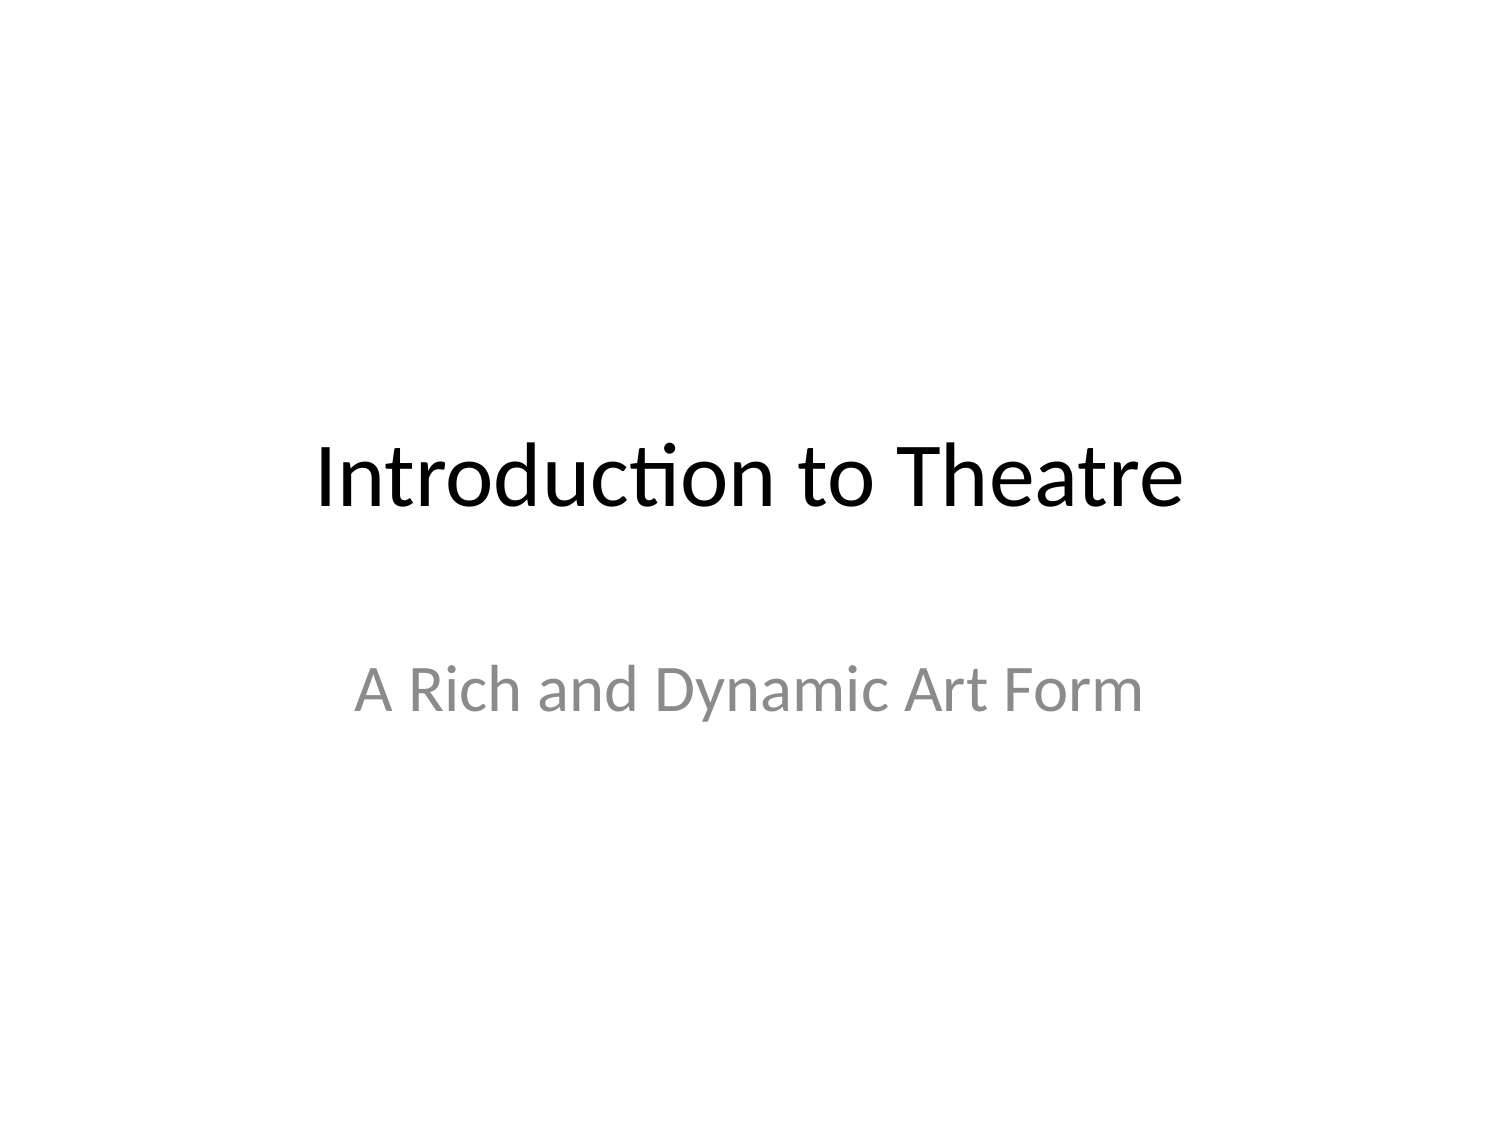

# Introduction to Theatre
A Rich and Dynamic Art Form